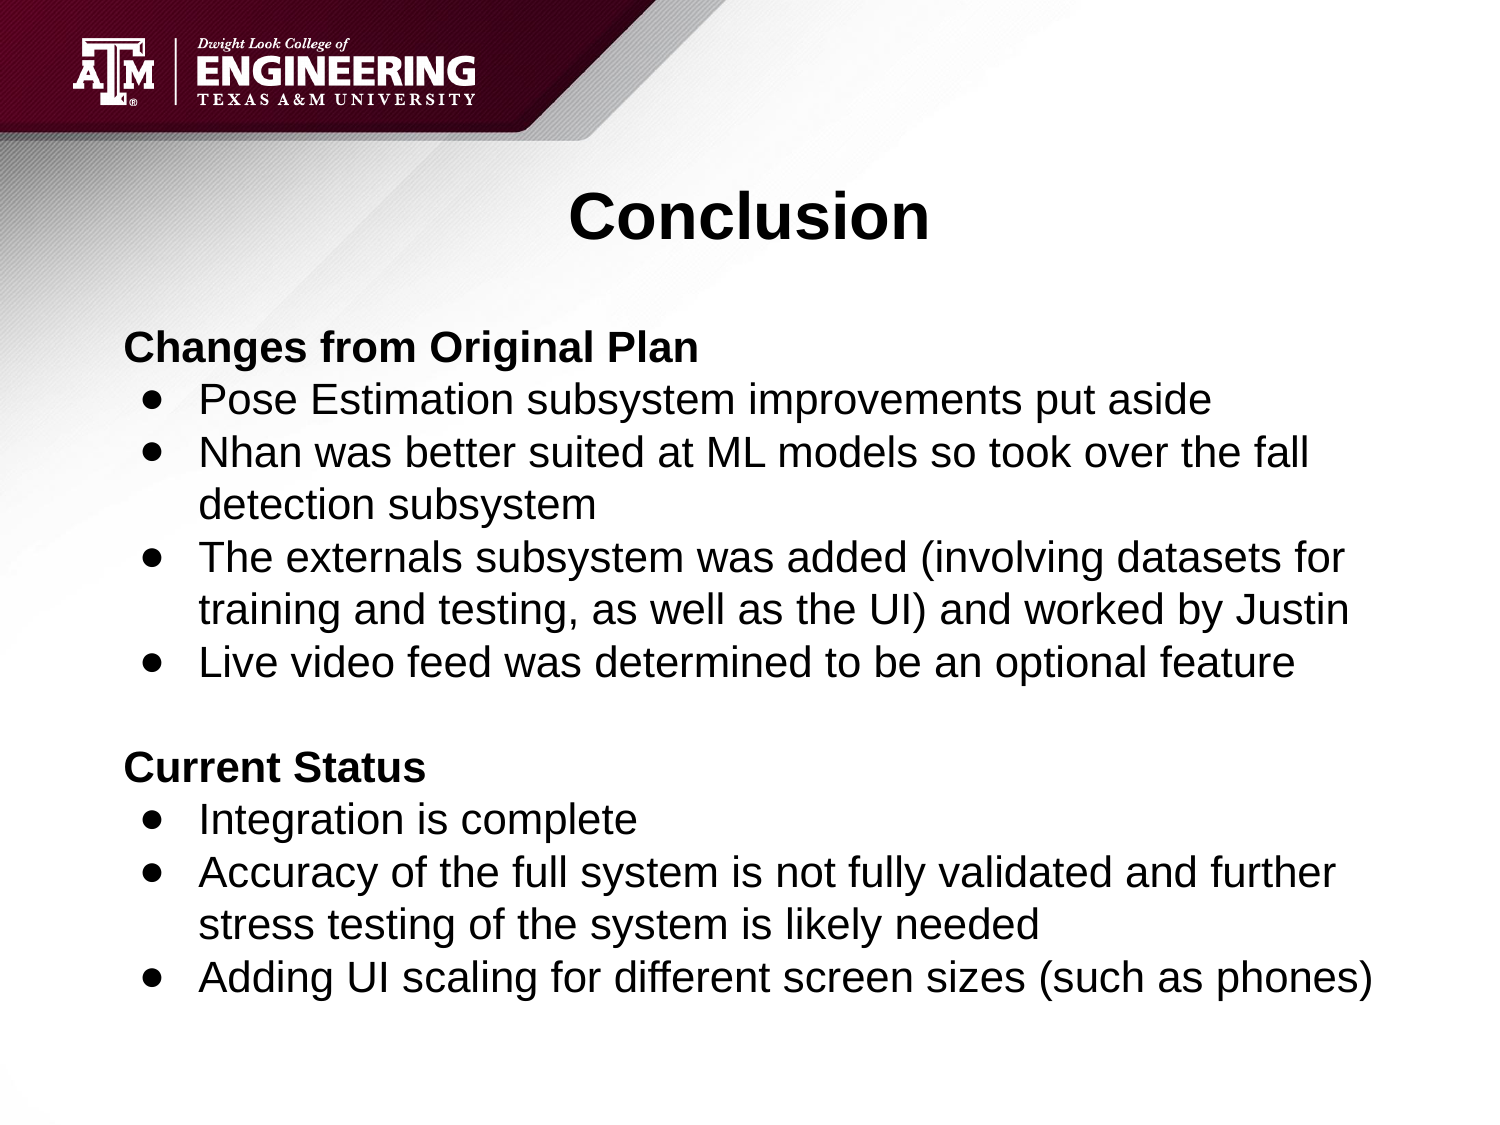

# Conclusion
Changes from Original Plan
Pose Estimation subsystem improvements put aside
Nhan was better suited at ML models so took over the fall detection subsystem
The externals subsystem was added (involving datasets for training and testing, as well as the UI) and worked by Justin
Live video feed was determined to be an optional feature

Current Status
Integration is complete
Accuracy of the full system is not fully validated and further stress testing of the system is likely needed
Adding UI scaling for different screen sizes (such as phones)